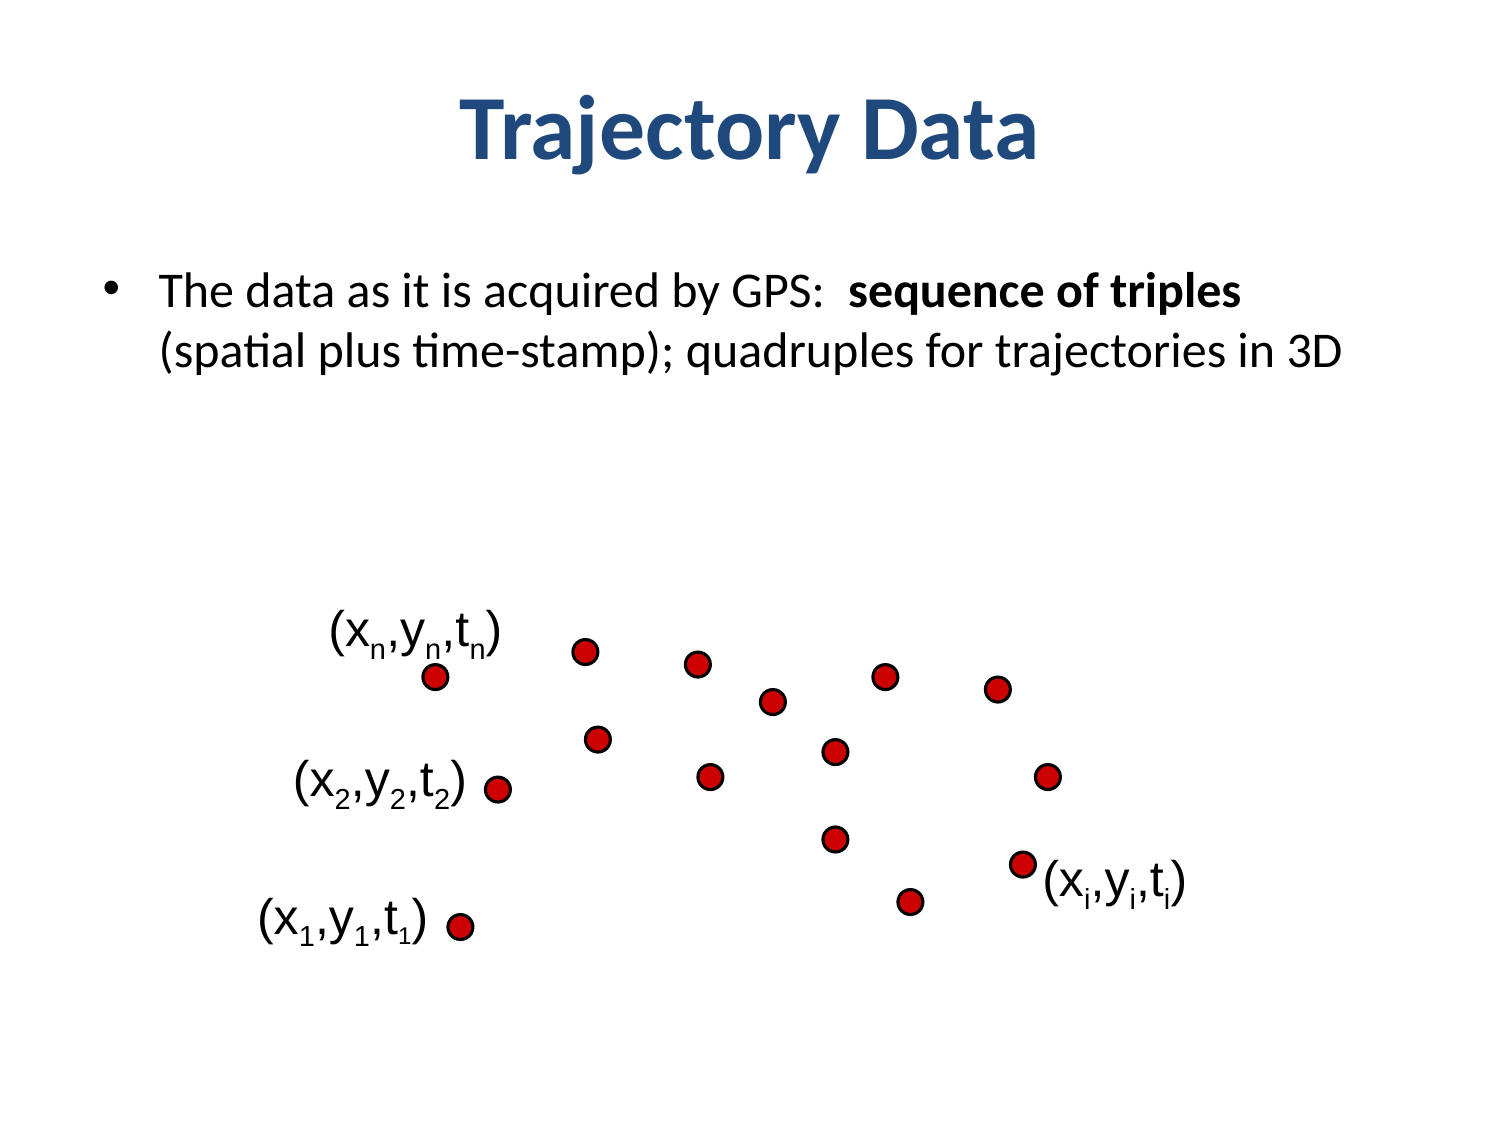

# Trajectory Data
The data as it is acquired by GPS:  sequence of triples (spatial plus time-stamp); quadruples for trajectories in 3D
(xn,yn,tn)

(x2,y2,t2)

(xi,yi,ti)

(x1,y1,t1)